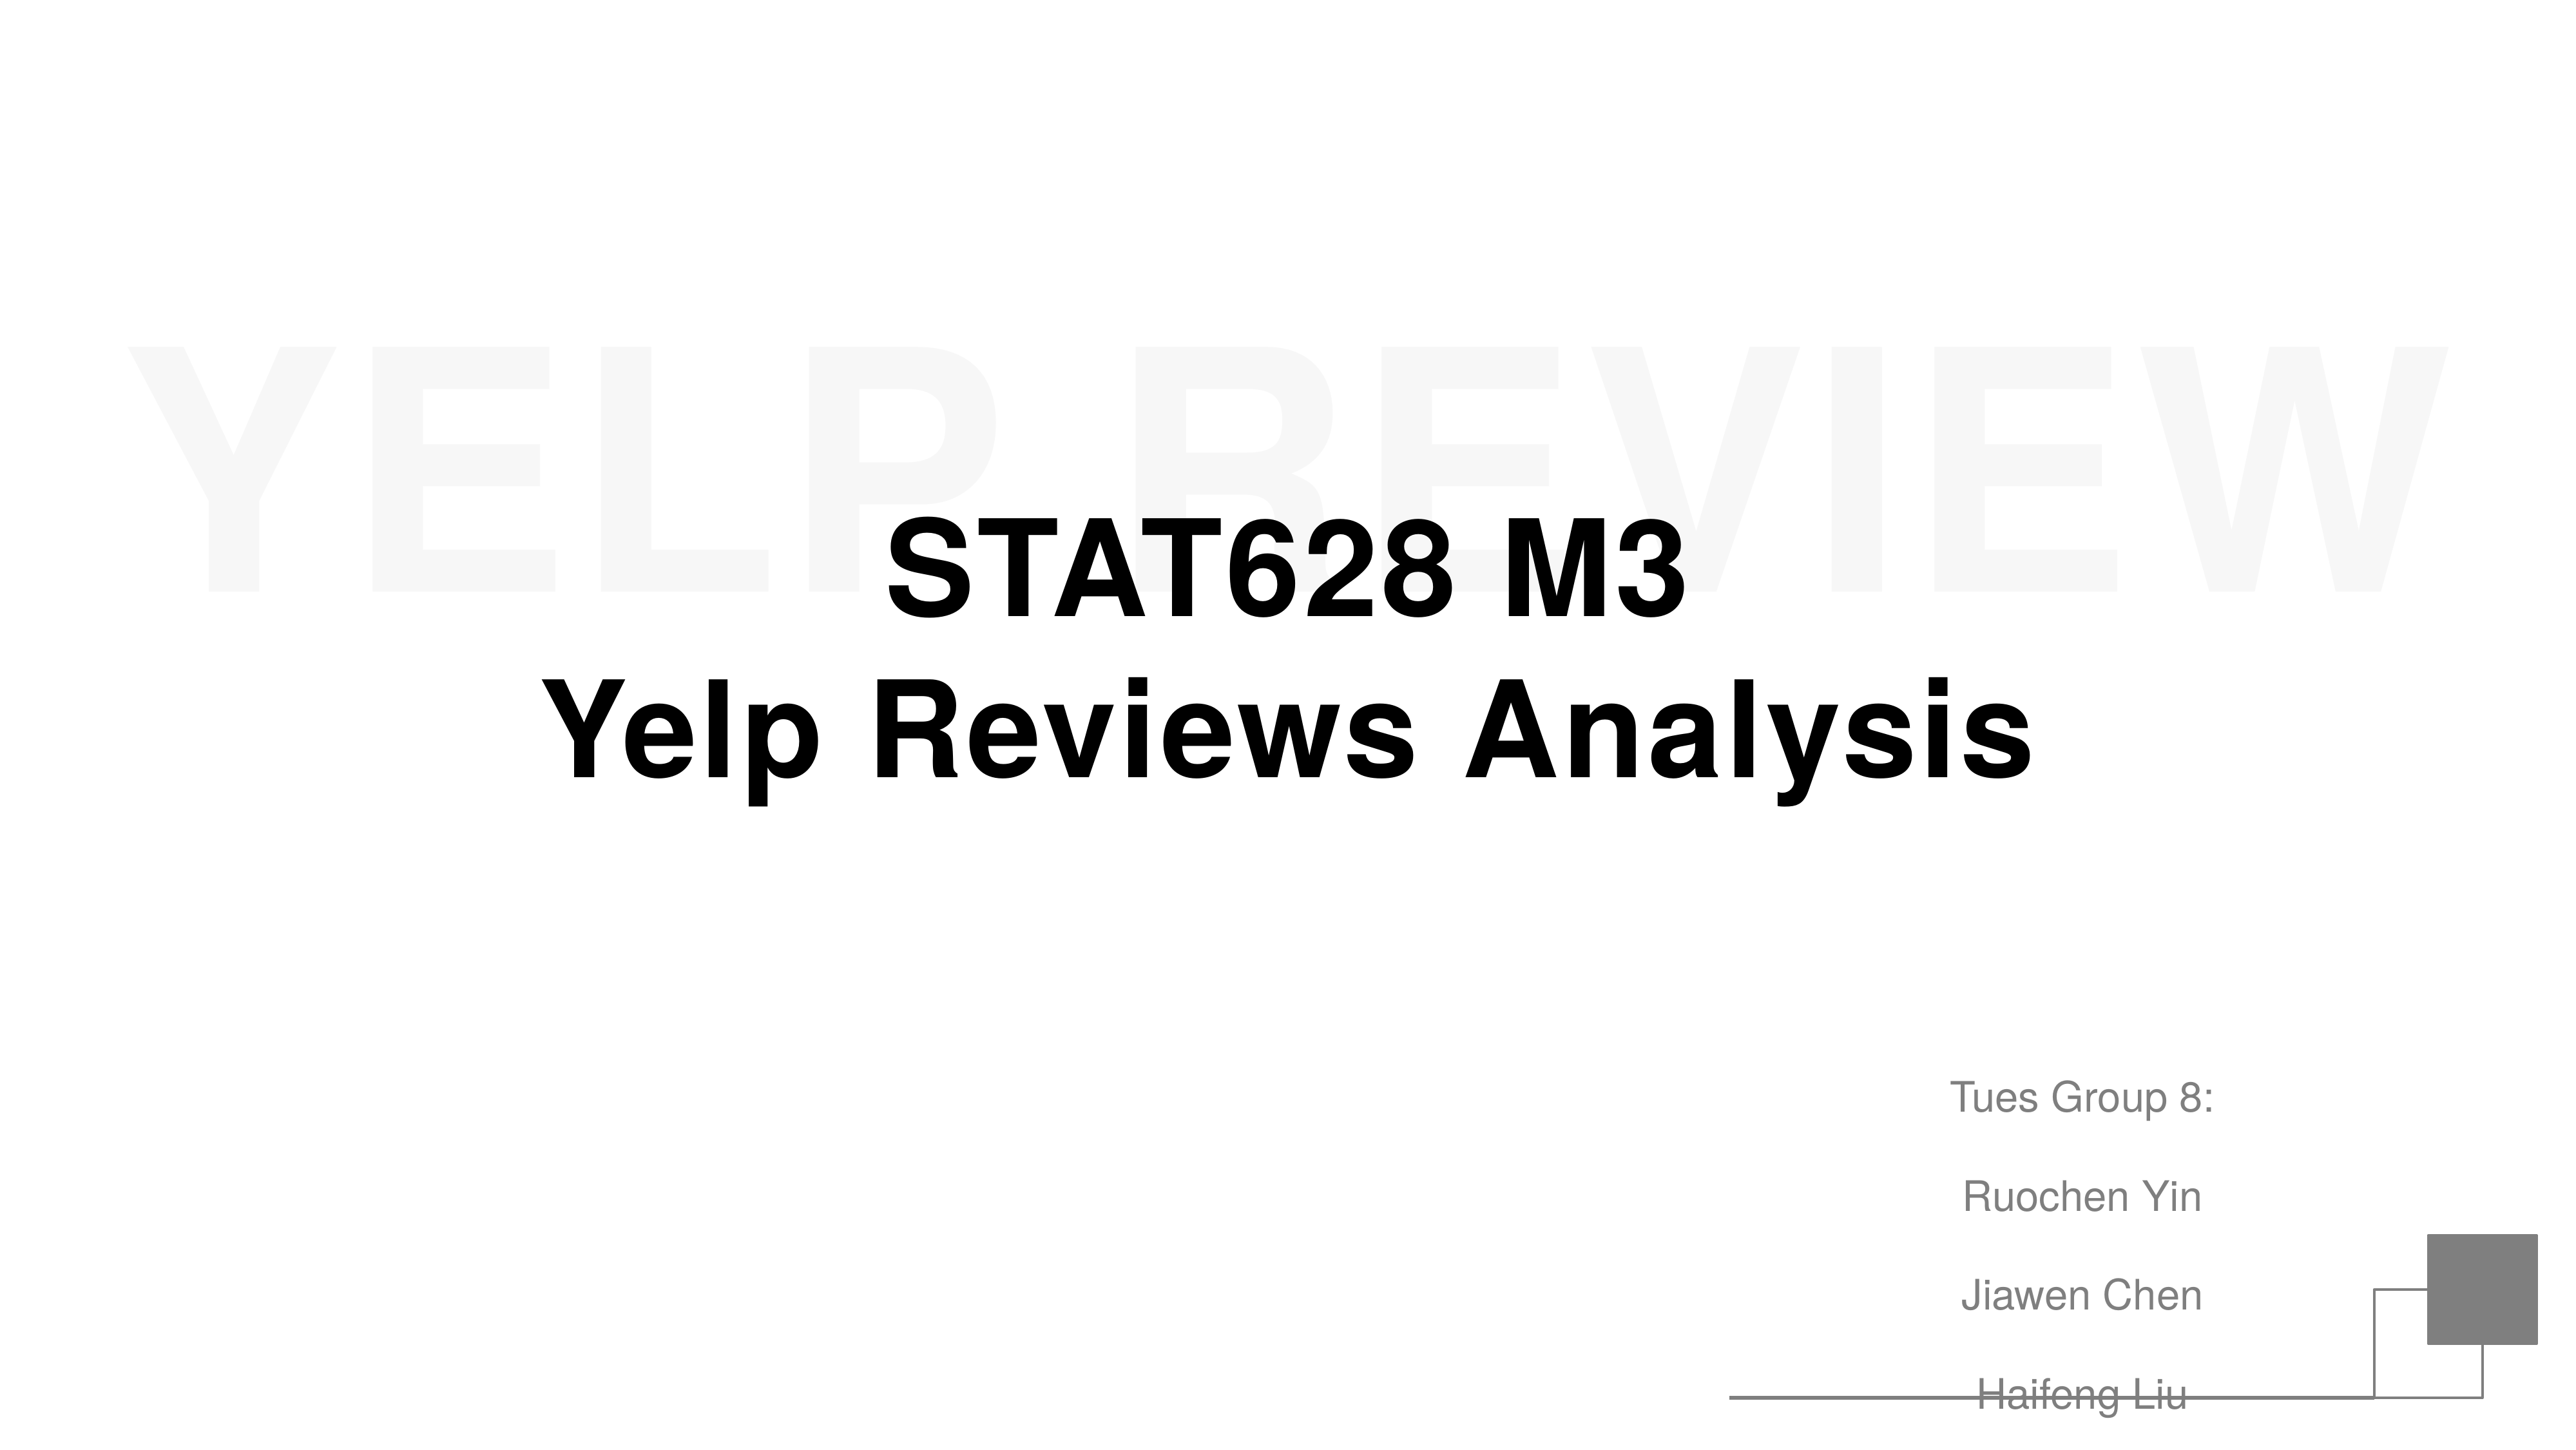

YELP REVIEW
STAT628 M3
Yelp Reviews Analysis
Tues Group 8:
Ruochen Yin
Jiawen Chen
Haifeng Liu